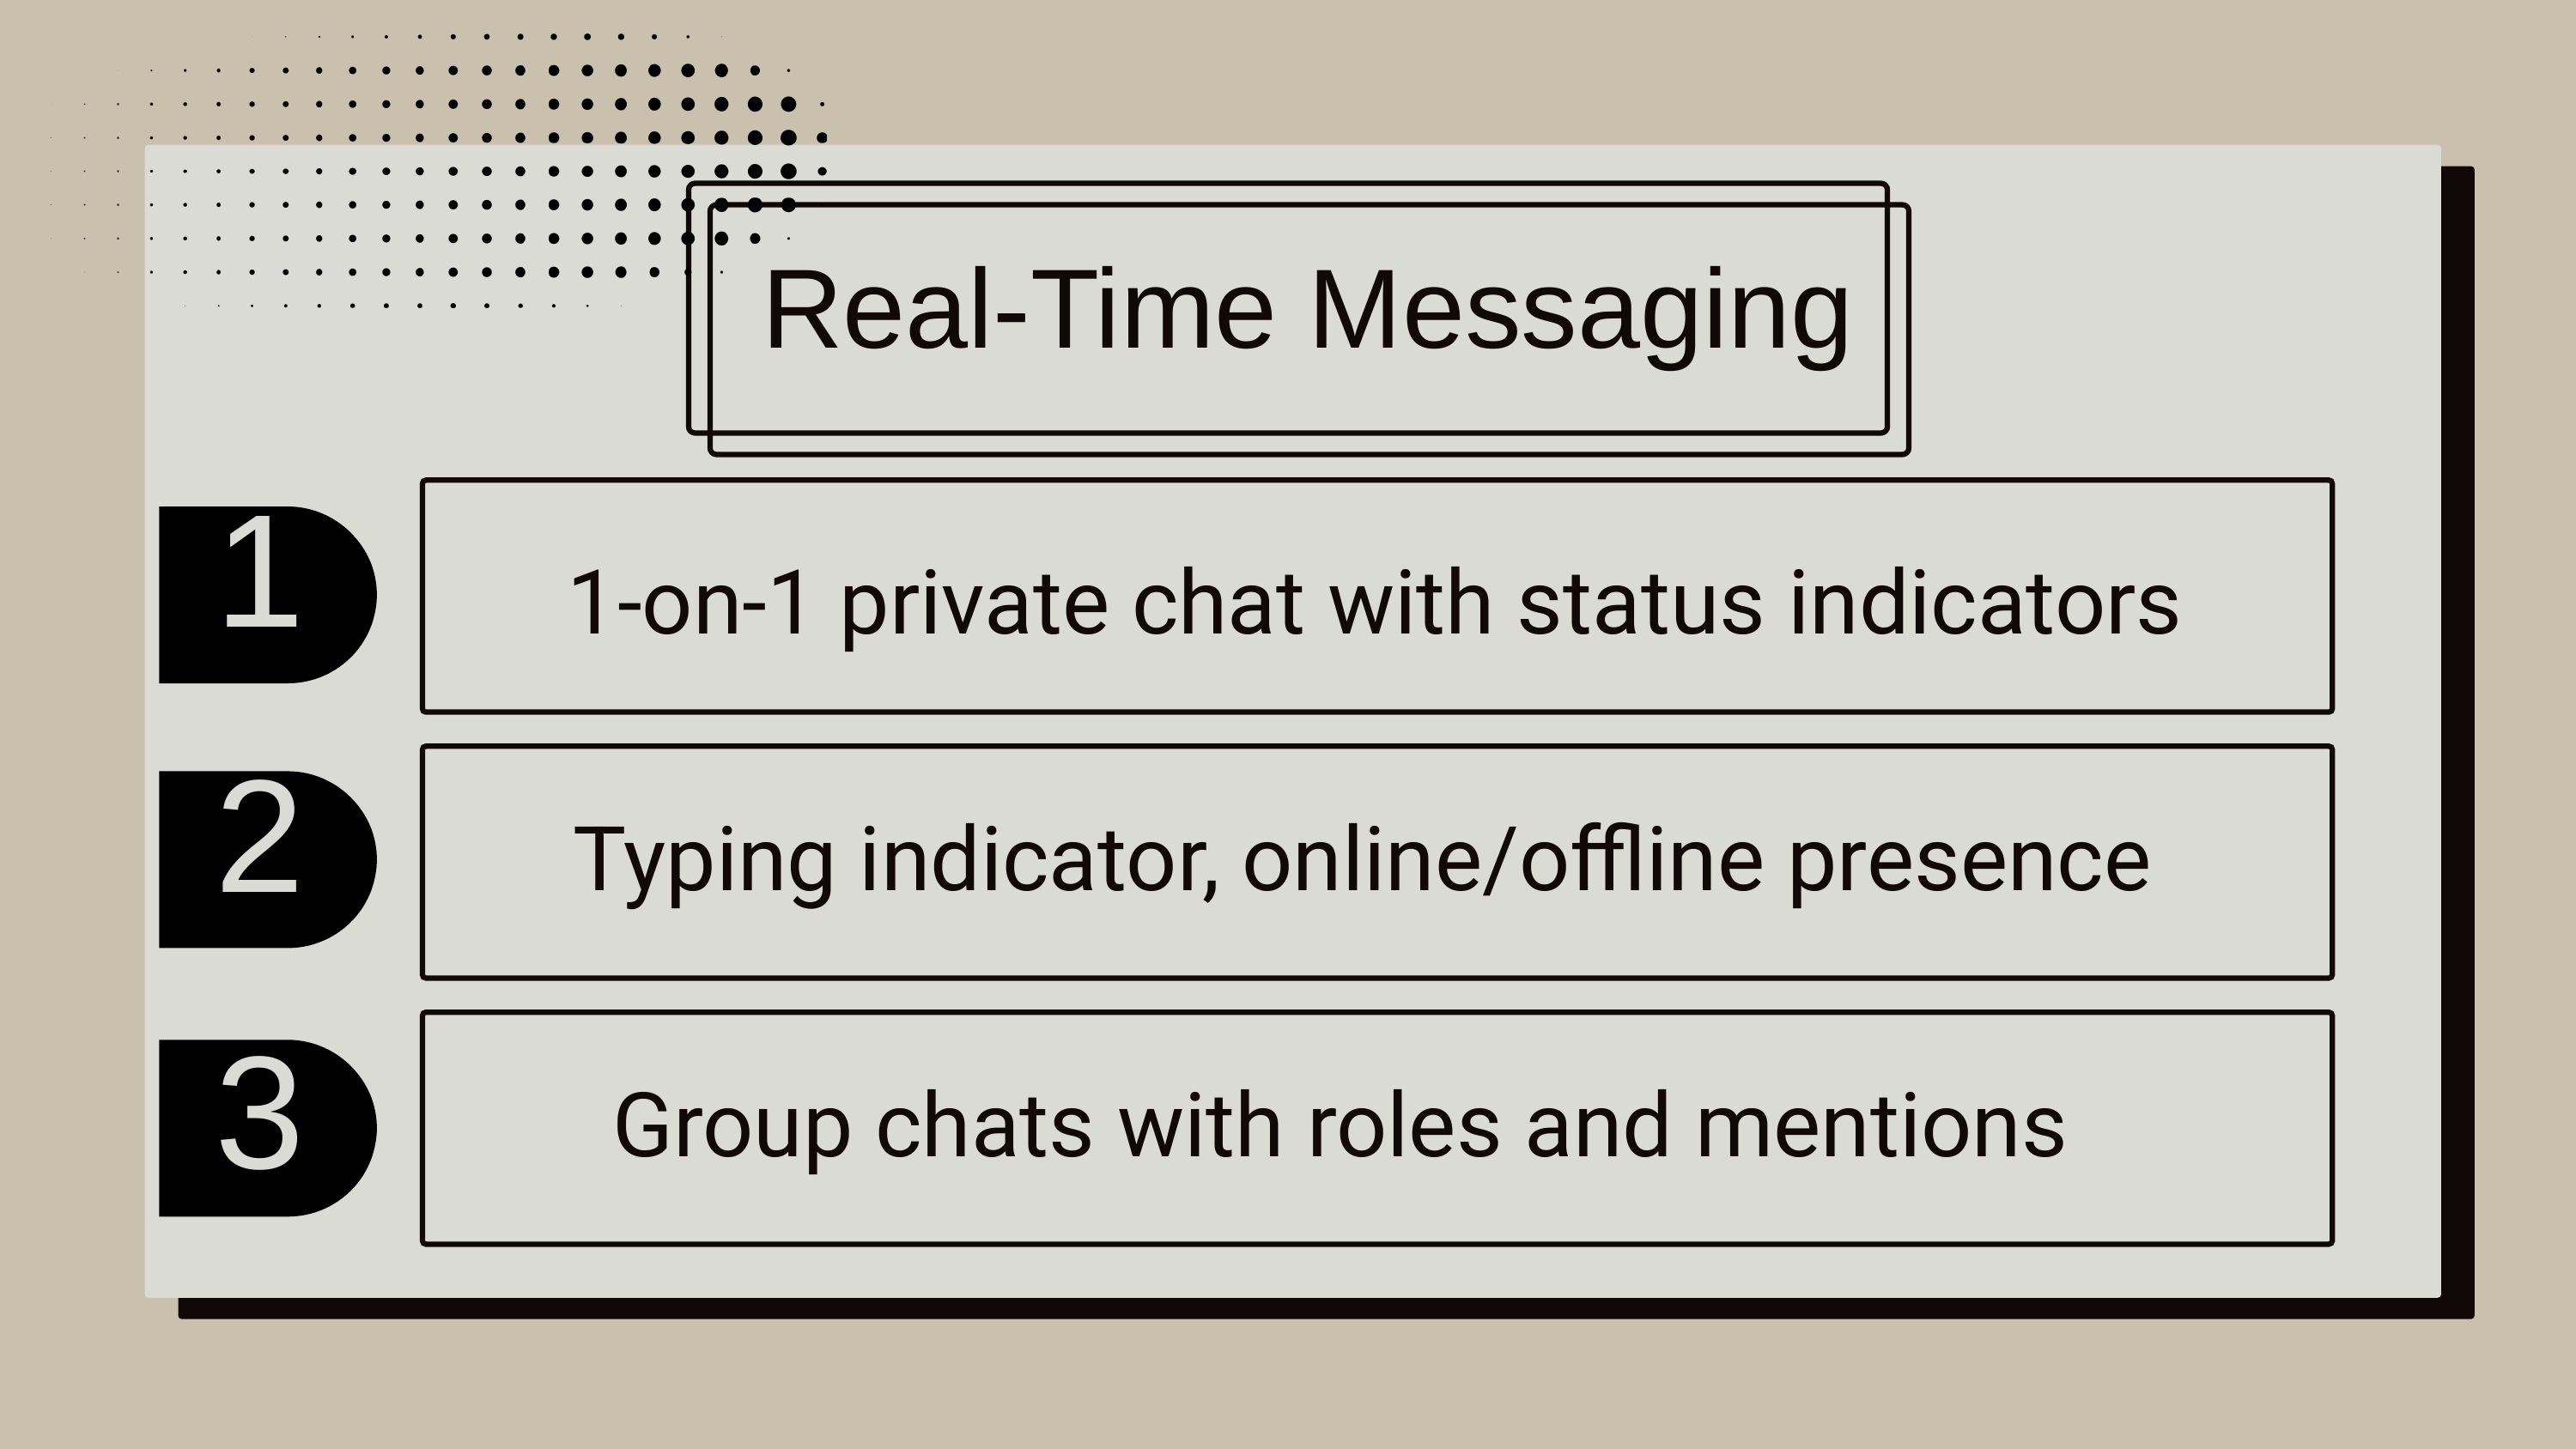

Real-Time Messaging

1
1-on-1 private chat with status indicators

2
Typing indicator, online/offline presence

3
Group chats with roles and mentions